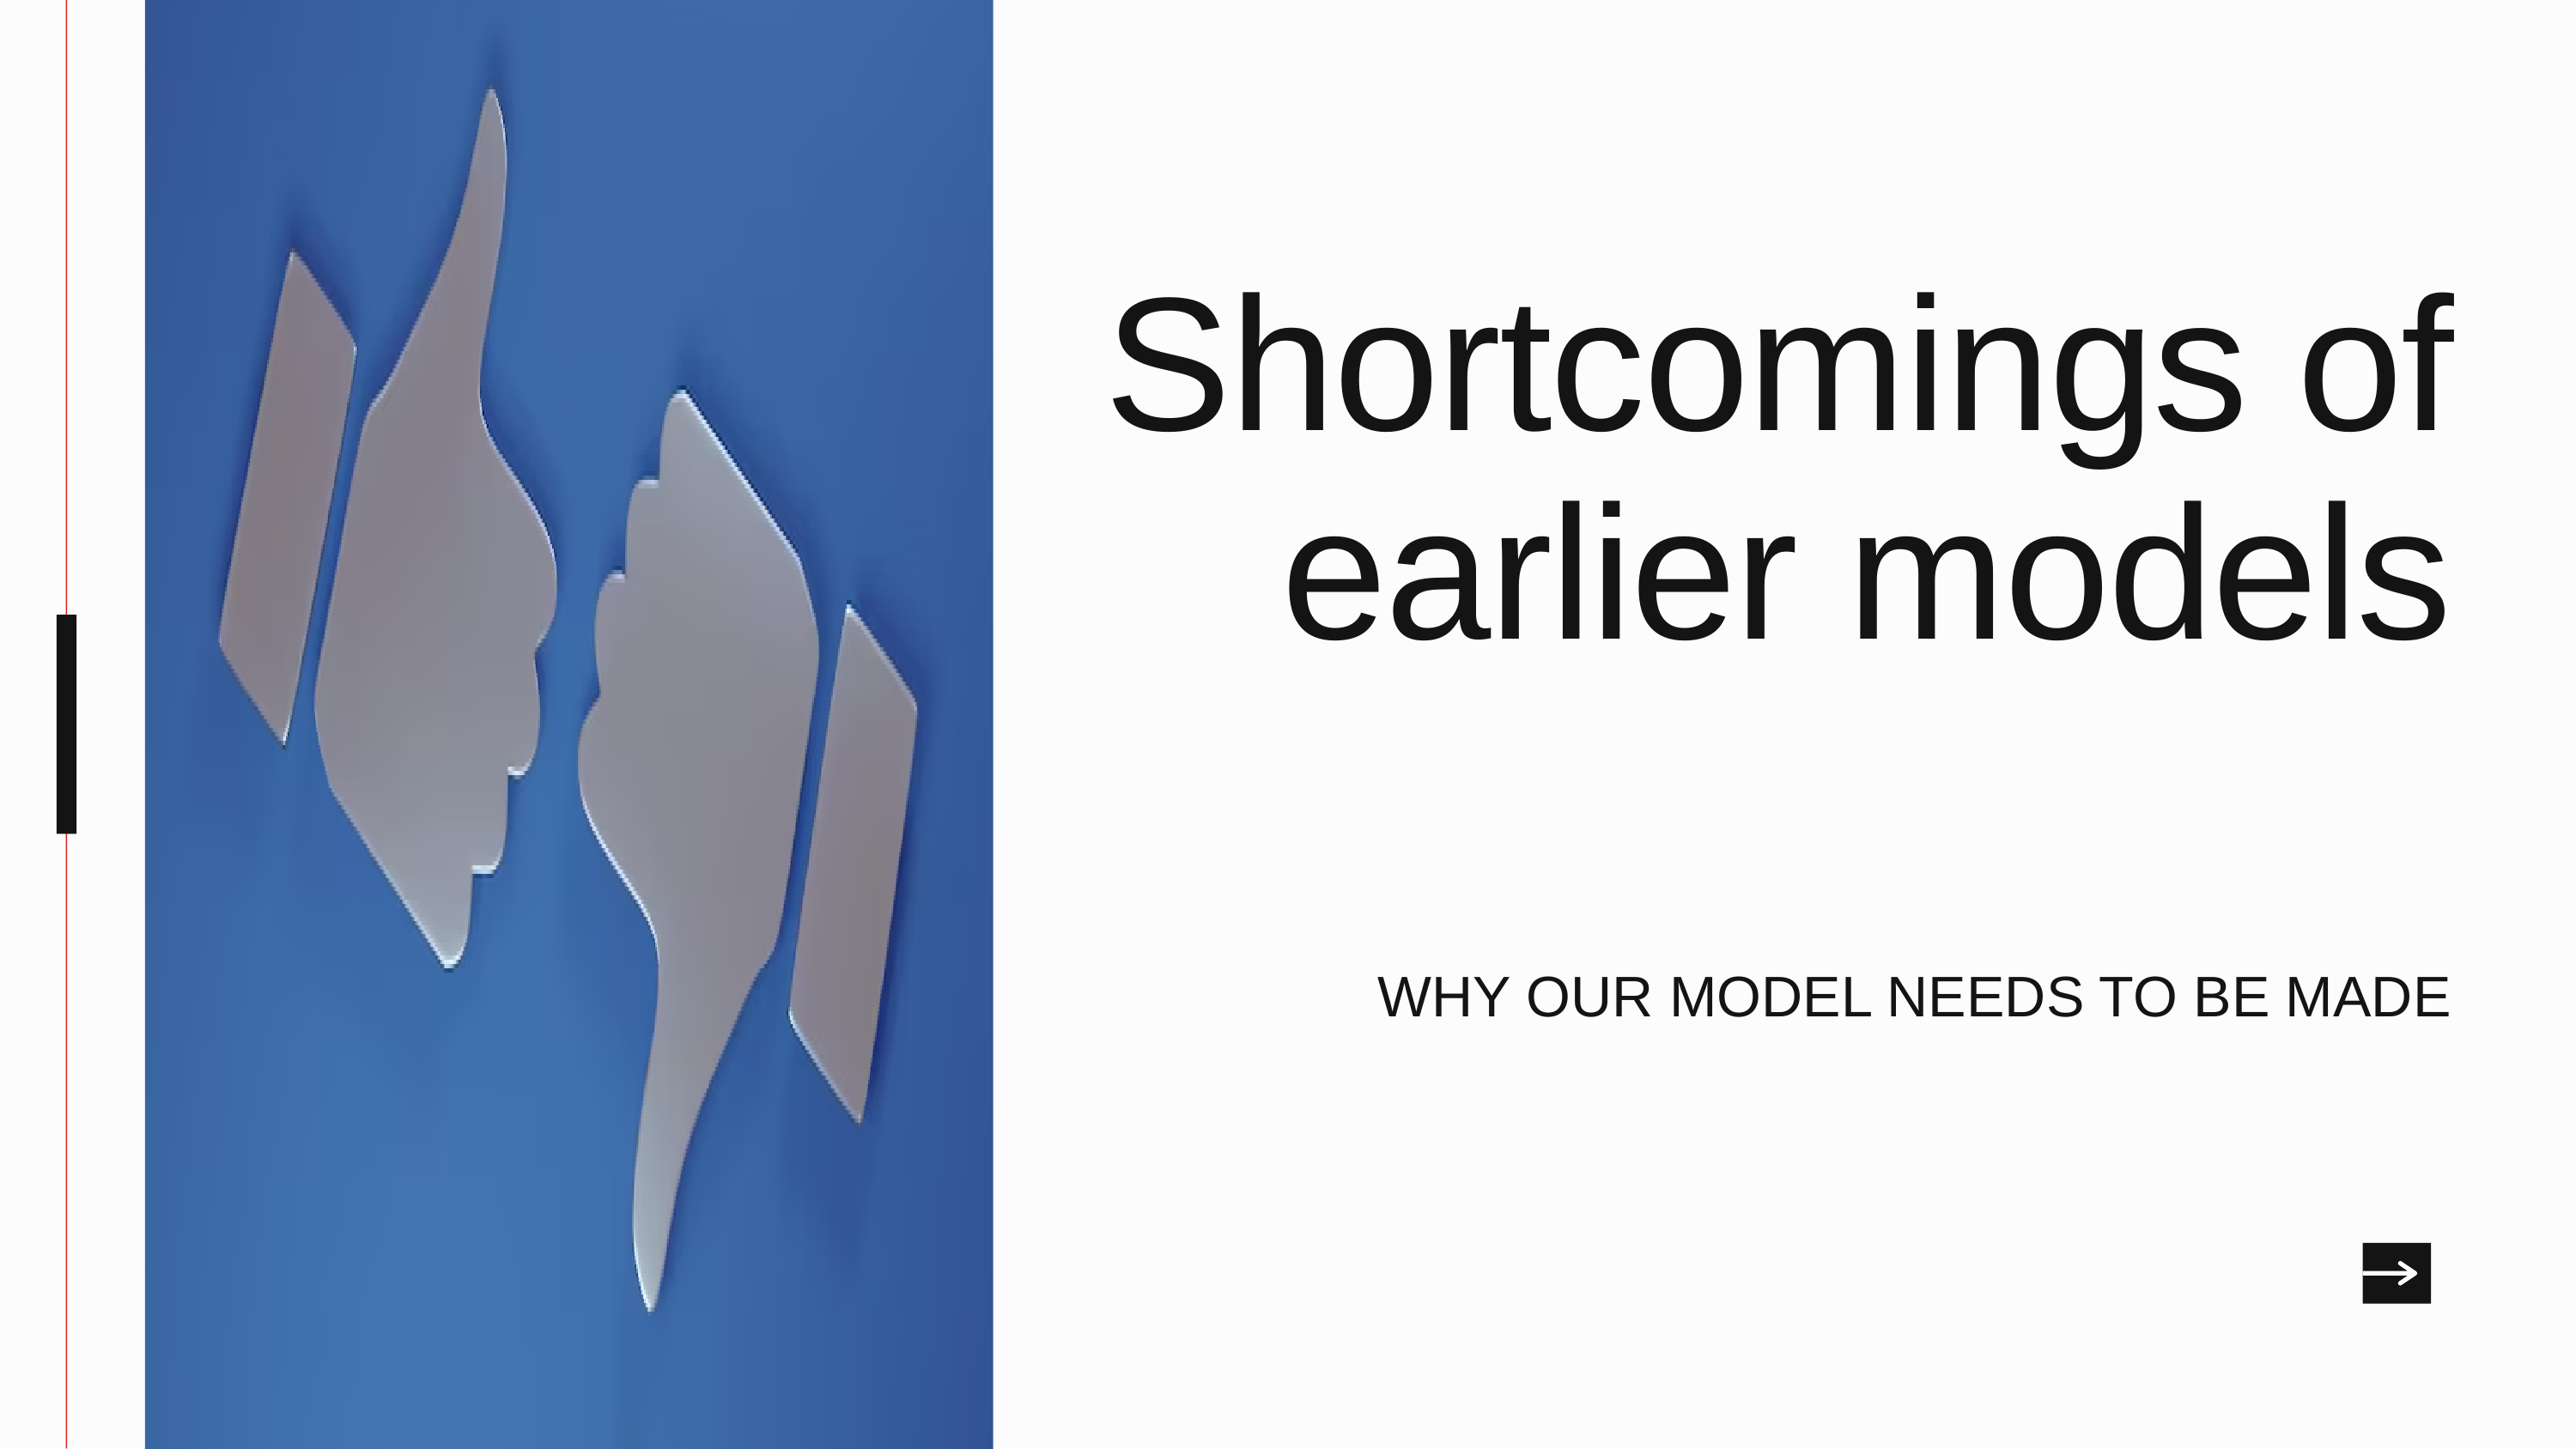

Shortcomings of earlier models
WHY OUR MODEL NEEDS TO BE MADE